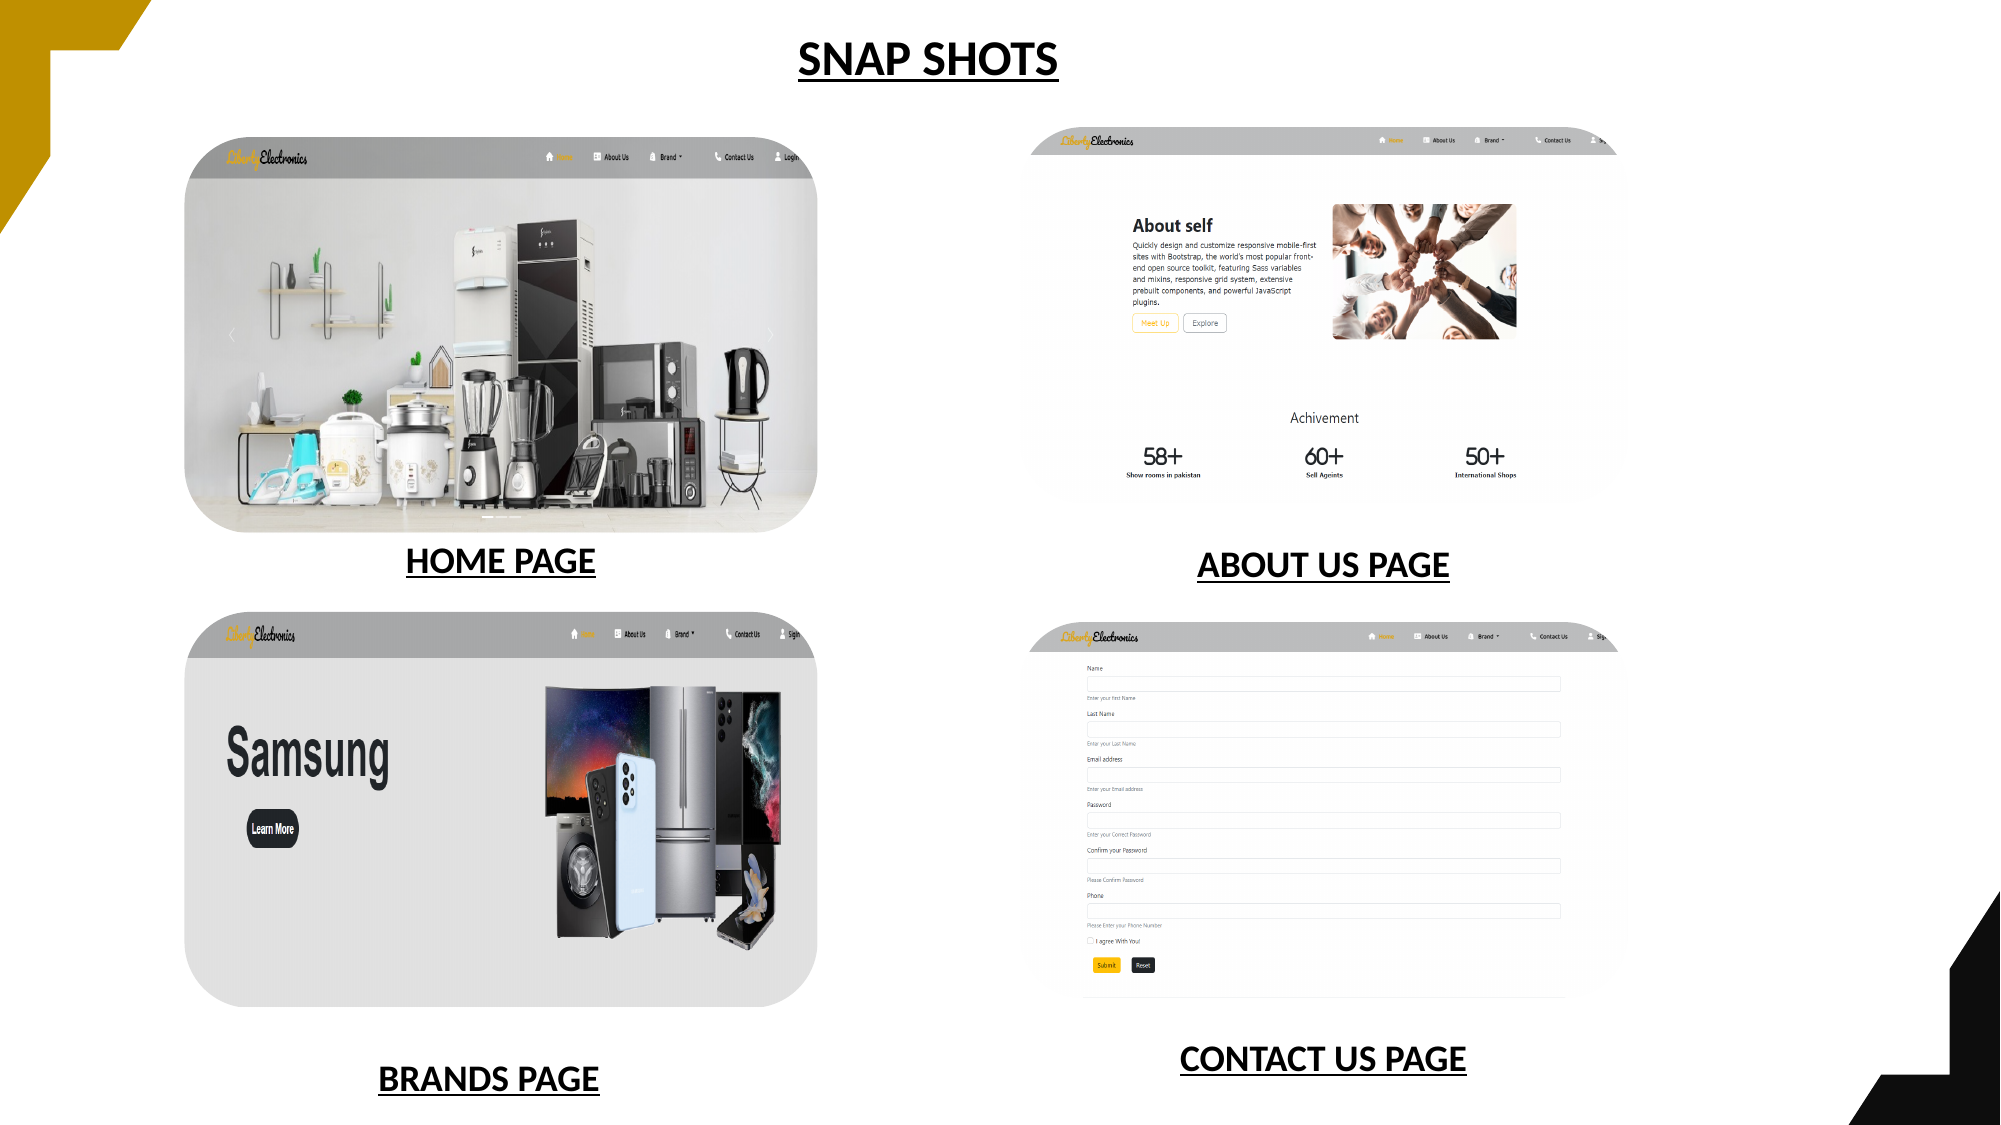

SNAP SHOTS

HOME PAGE
ABOUT US PAGE

CONTACT US PAGE
BRANDS PAGE